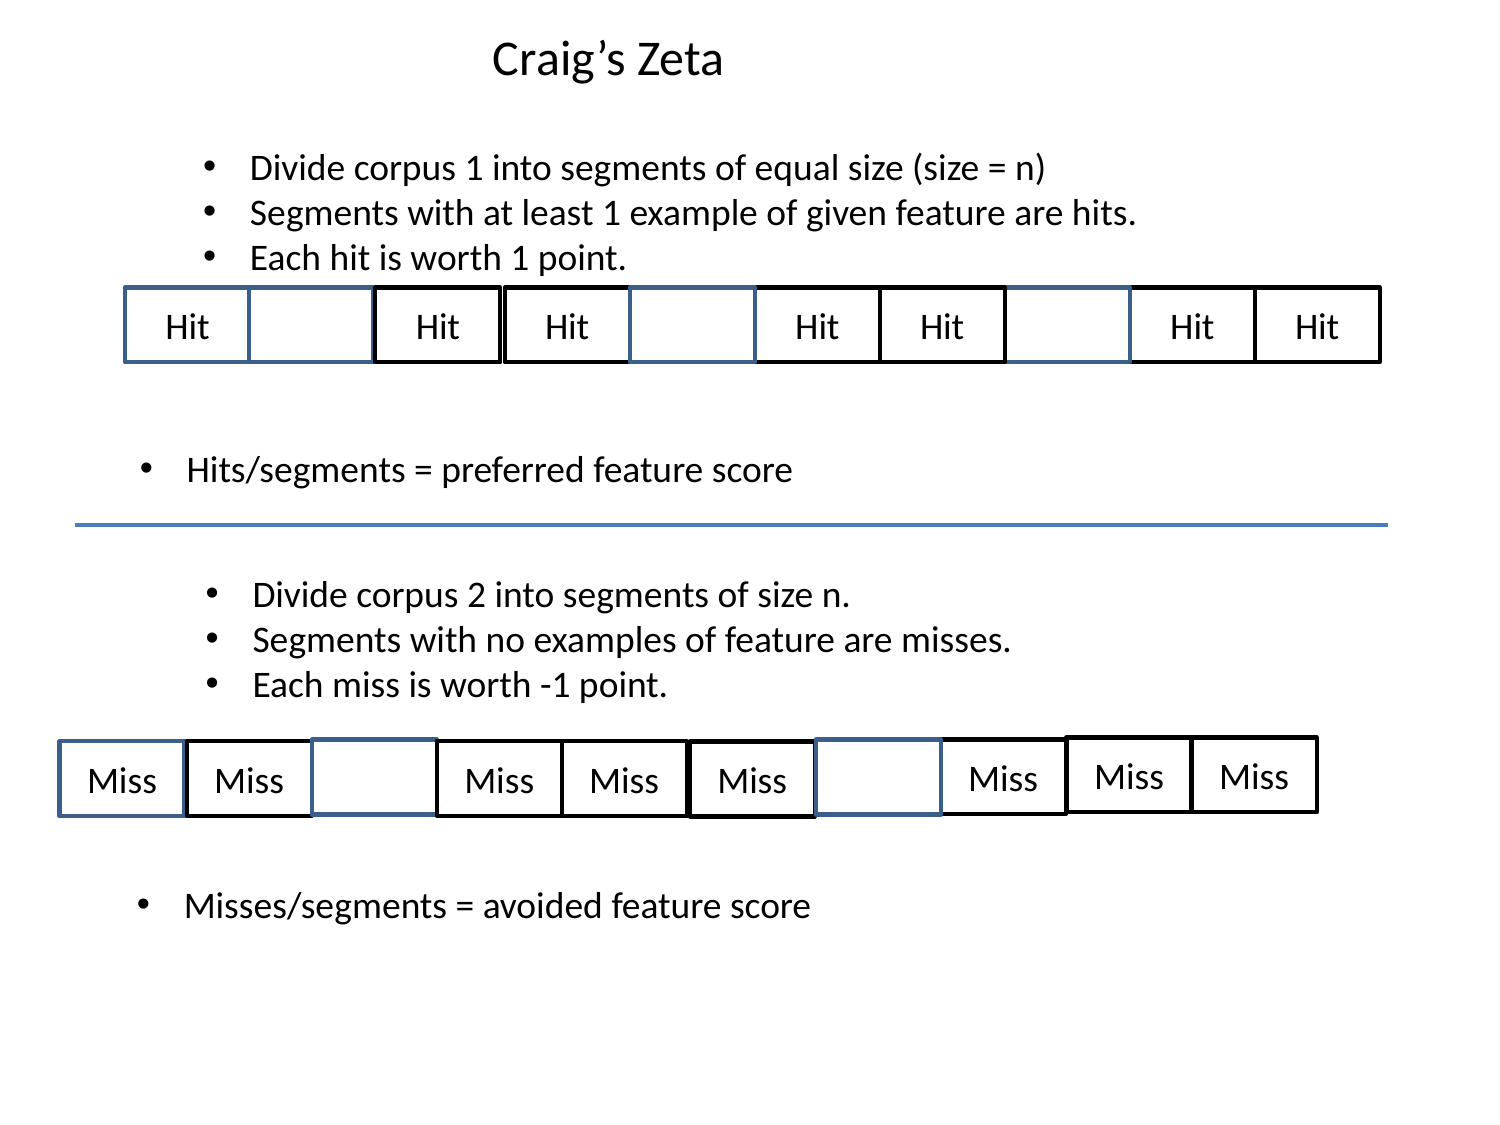

Craig’s Zeta
Divide corpus 1 into segments of equal size (size = n)
Segments with at least 1 example of given feature are hits.
Each hit is worth 1 point.
Hit

Hit
Hit

Hit
Hit

Hit
Hit
Hits/segments = preferred feature score
Divide corpus 2 into segments of size n.
Segments with no examples of feature are misses.
Each miss is worth -1 point.
Miss
Miss
Miss

Miss
Miss
Miss
Miss
Miss
Misses/segments = avoided feature score